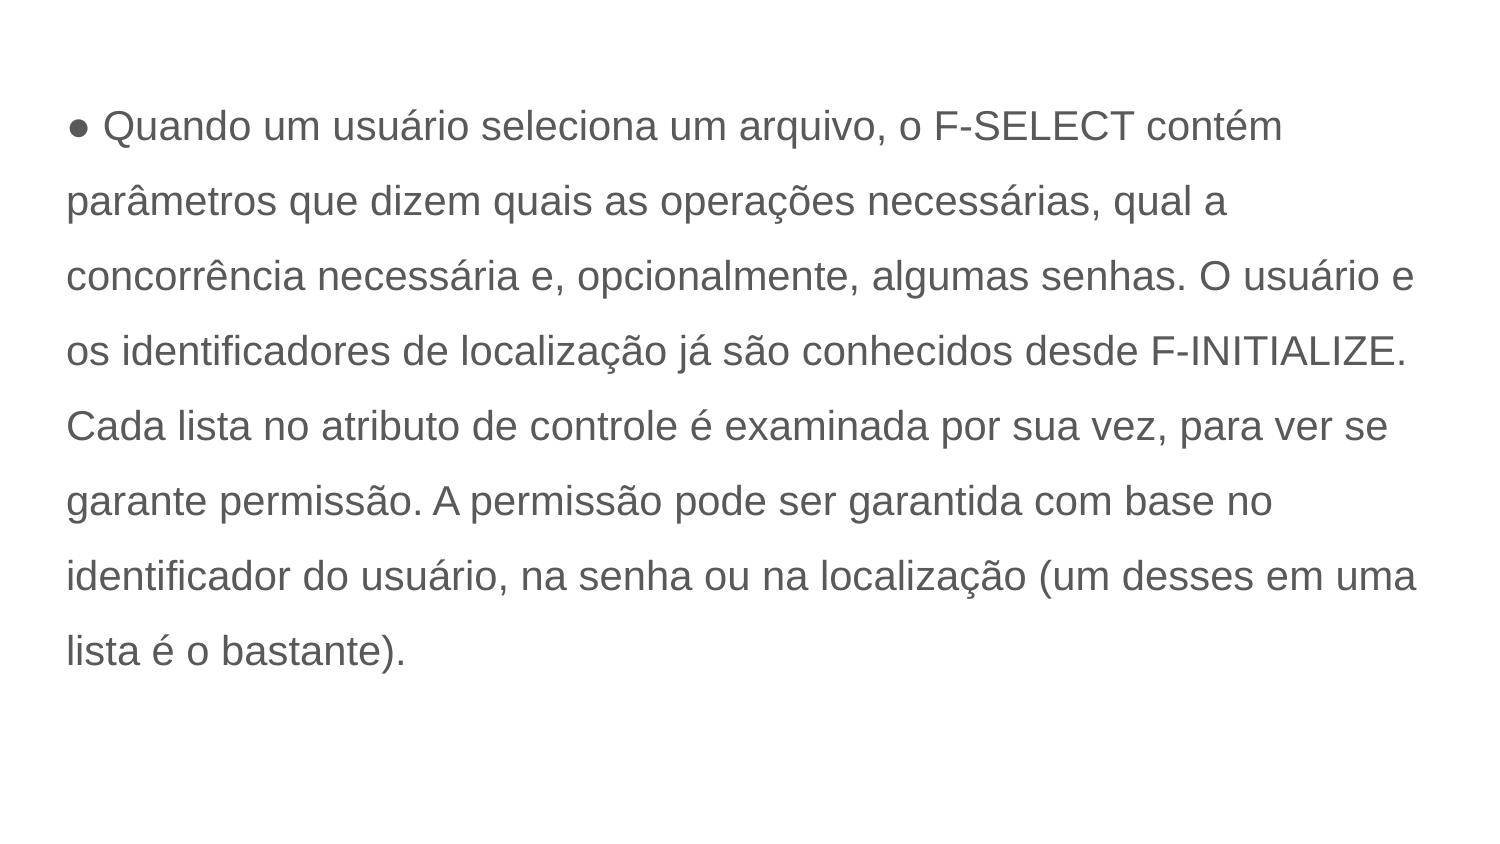

● Quando um usuário seleciona um arquivo, o F-SELECT contém parâmetros que dizem quais as operações necessárias, qual a concorrência necessária e, opcionalmente, algumas senhas. O usuário e os identificadores de localização já são conhecidos desde F-INITIALIZE. Cada lista no atributo de controle é examinada por sua vez, para ver se garante permissão. A permissão pode ser garantida com base no identificador do usuário, na senha ou na localização (um desses em uma lista é o bastante).